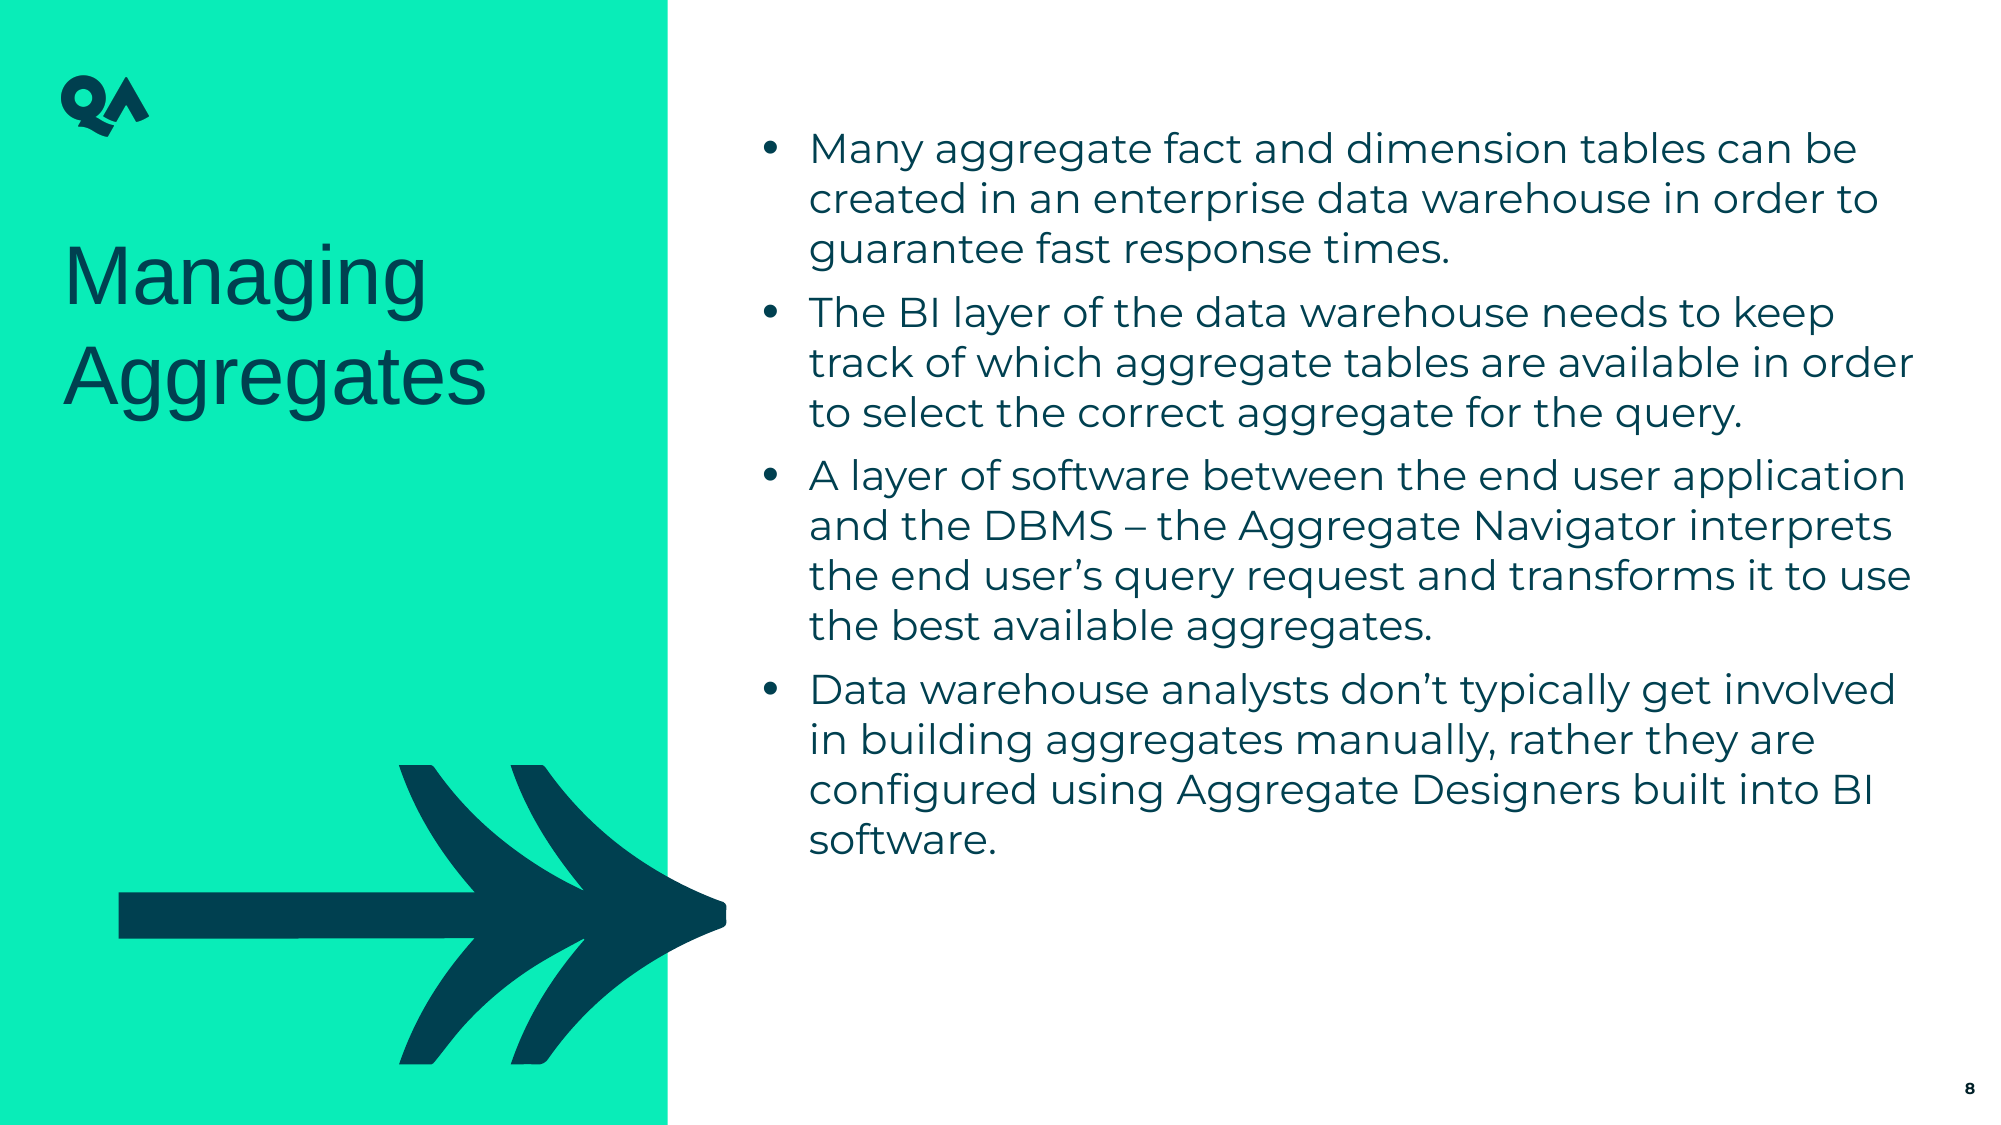

Many aggregate fact and dimension tables can be created in an enterprise data warehouse in order to guarantee fast response times.
The BI layer of the data warehouse needs to keep track of which aggregate tables are available in order to select the correct aggregate for the query.
A layer of software between the end user application and the DBMS – the Aggregate Navigator interprets the end user’s query request and transforms it to use the best available aggregates.
Data warehouse analysts don’t typically get involved in building aggregates manually, rather they are configured using Aggregate Designers built into BI software.
Managing Aggregates
8